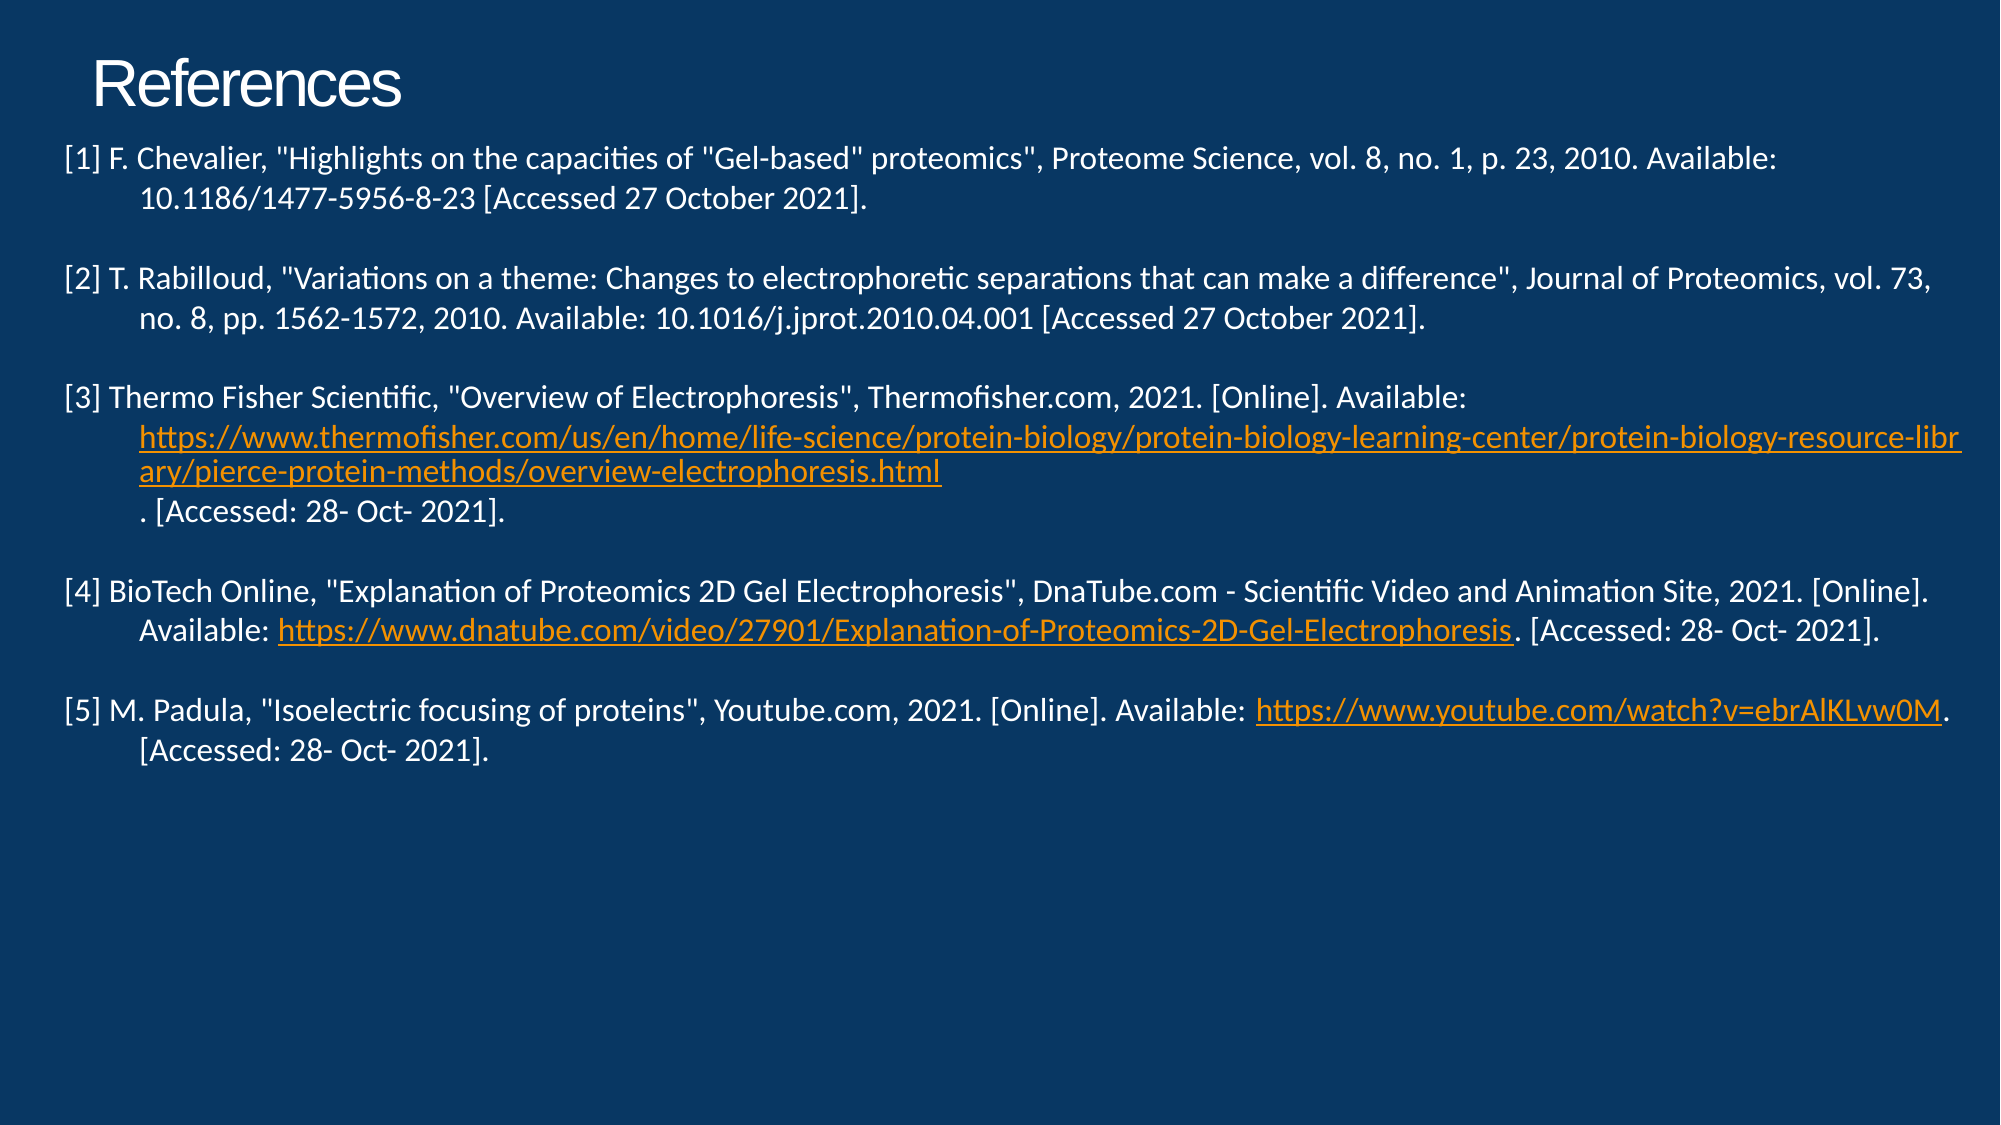

References
[1] F. Chevalier, "Highlights on the capacities of "Gel-based" proteomics", Proteome Science, vol. 8, no. 1, p. 23, 2010. Available: 10.1186/1477-5956-8-23 [Accessed 27 October 2021].

[2] T. Rabilloud, "Variations on a theme: Changes to electrophoretic separations that can make a difference", Journal of Proteomics, vol. 73, no. 8, pp. 1562-1572, 2010. Available: 10.1016/j.jprot.2010.04.001 [Accessed 27 October 2021].

[3] Thermo Fisher Scientific, "Overview of Electrophoresis", Thermofisher.com, 2021. [Online]. Available: https://www.thermofisher.com/us/en/home/life-science/protein-biology/protein-biology-learning-center/protein-biology-resource-library/pierce-protein-methods/overview-electrophoresis.html. [Accessed: 28- Oct- 2021].

[4] BioTech Online, "Explanation of Proteomics 2D Gel Electrophoresis", DnaTube.com - Scientific Video and Animation Site, 2021. [Online]. Available: https://www.dnatube.com/video/27901/Explanation-of-Proteomics-2D-Gel-Electrophoresis. [Accessed: 28- Oct- 2021].

[5] M. Padula, "Isoelectric focusing of proteins", Youtube.com, 2021. [Online]. Available: https://www.youtube.com/watch?v=ebrAlKLvw0M. [Accessed: 28- Oct- 2021].